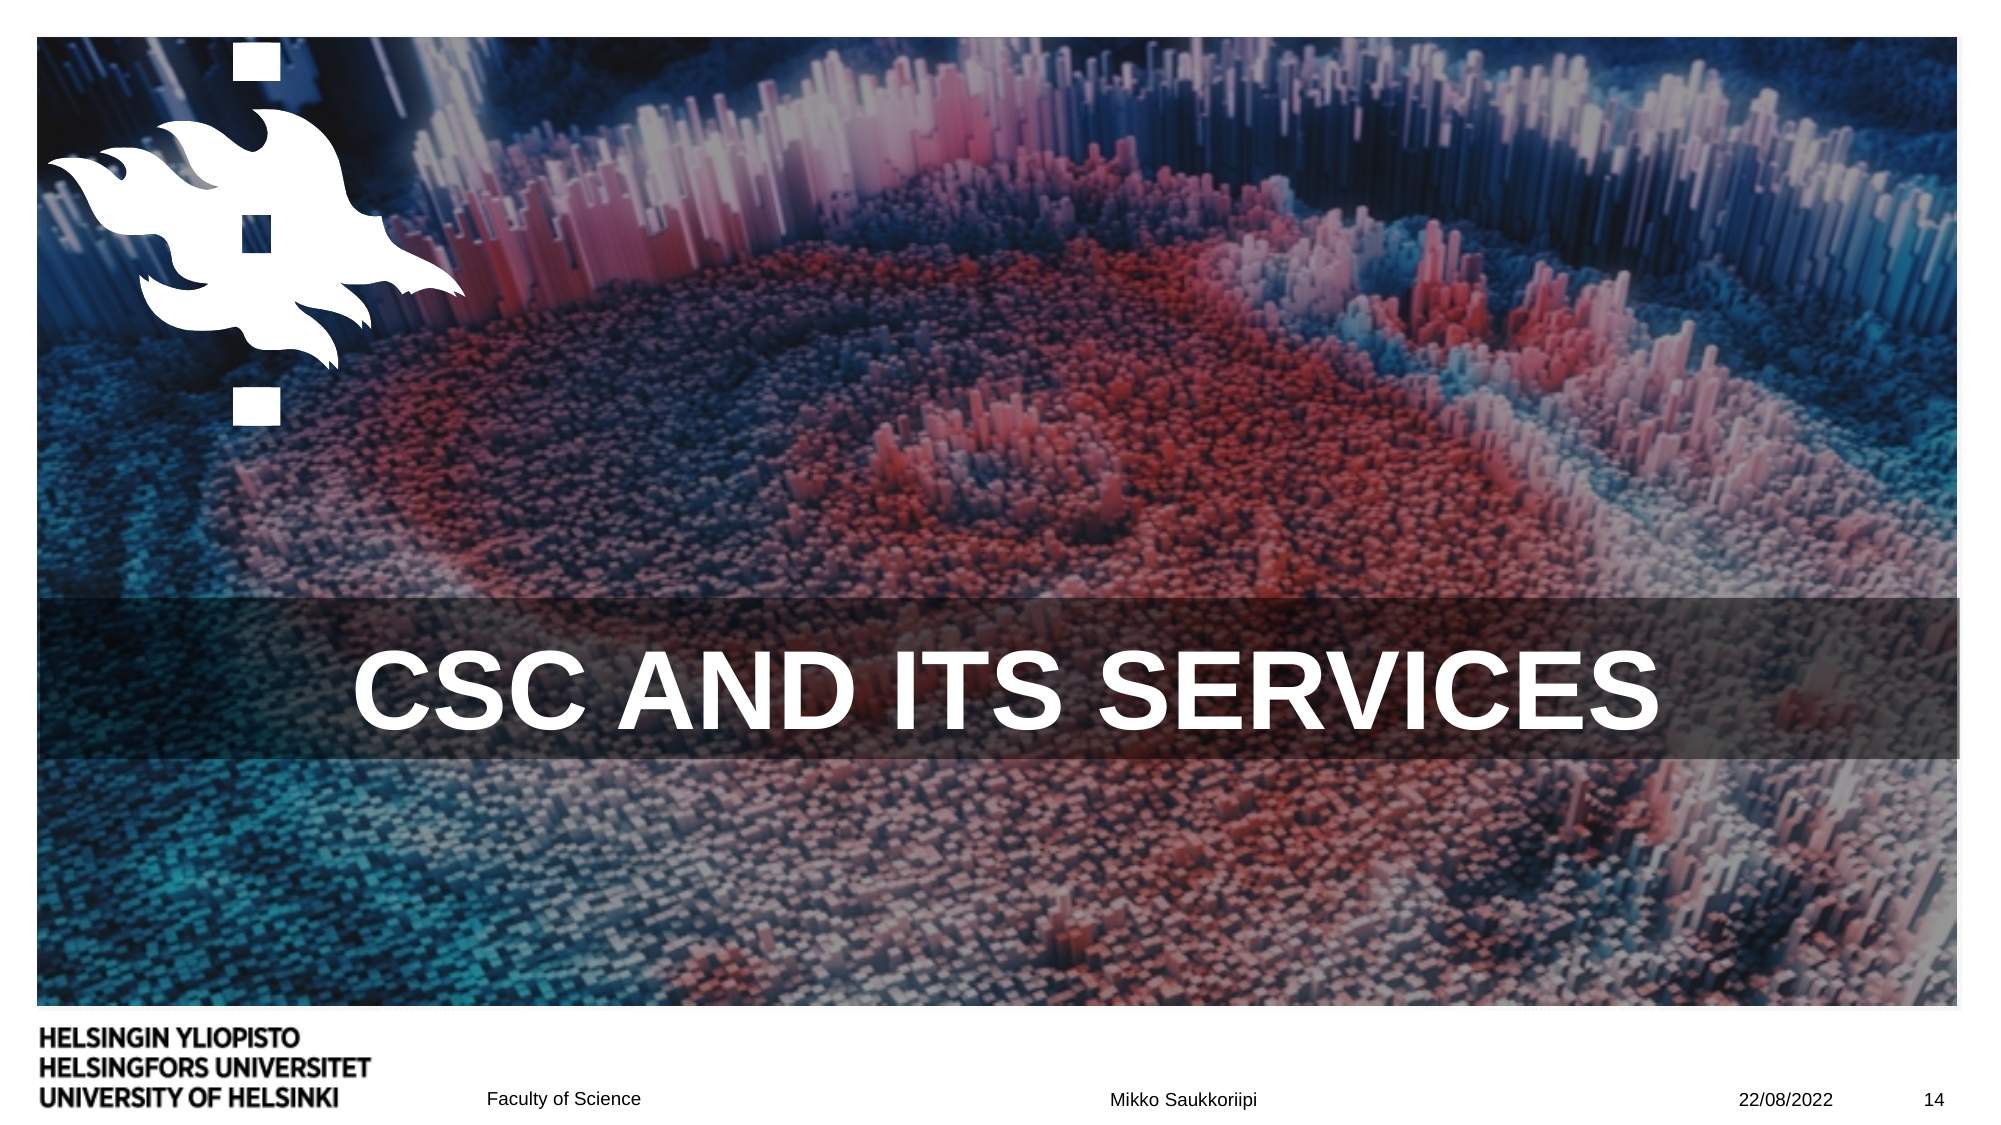

# CSC and its services

22/08/2022
14
Mikko Saukkoriipi